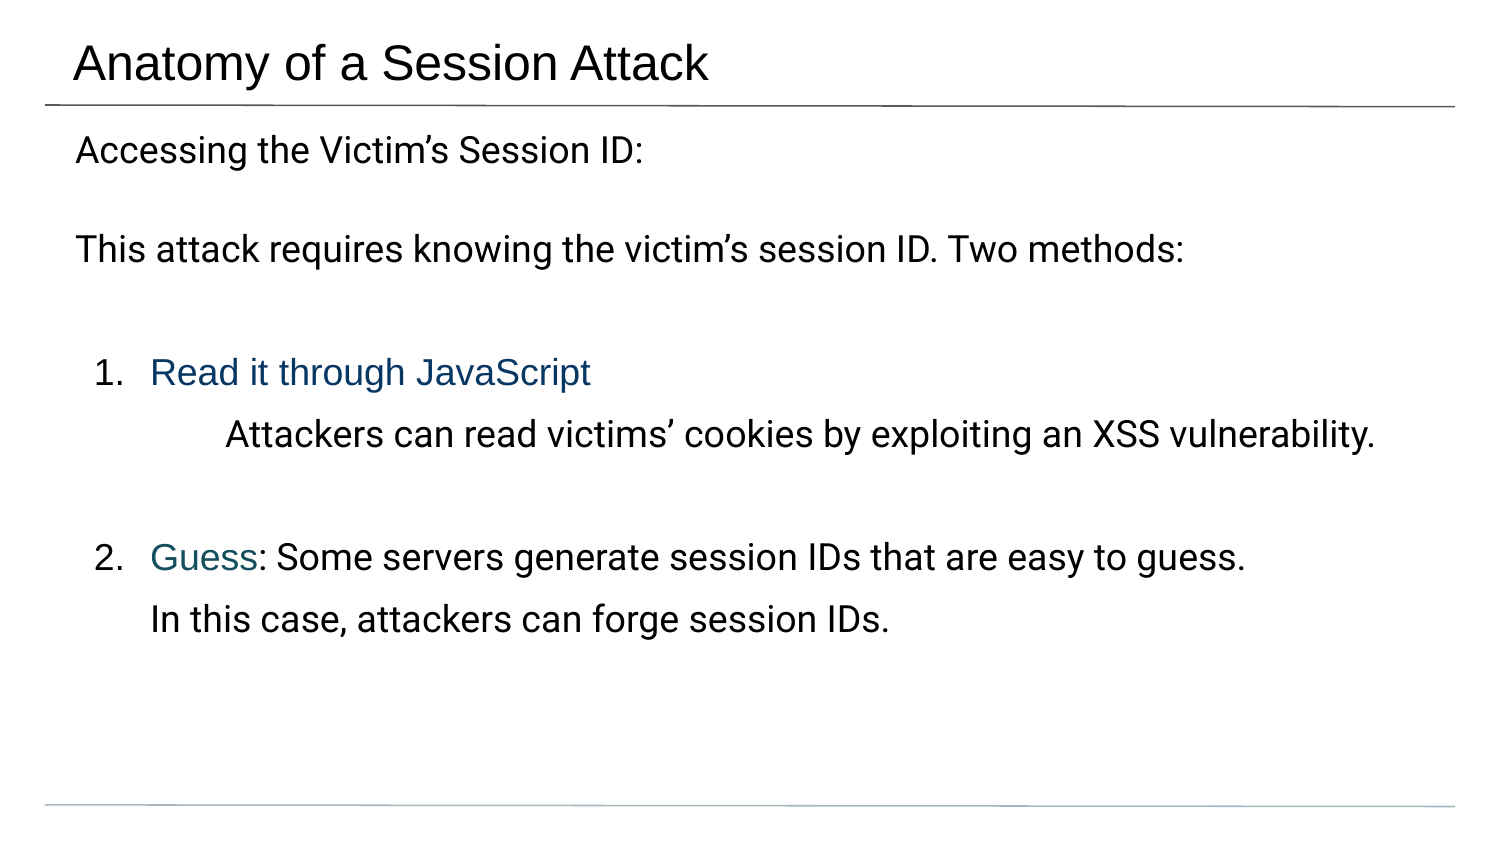

# Anatomy of a Session Attack
Accessing the Victim’s Session ID:
This attack requires knowing the victim’s session ID. Two methods:

Read it through JavaScript
	Attackers can read victims’ cookies by exploiting an XSS vulnerability.

Guess: Some servers generate session IDs that are easy to guess.
In this case, attackers can forge session IDs.